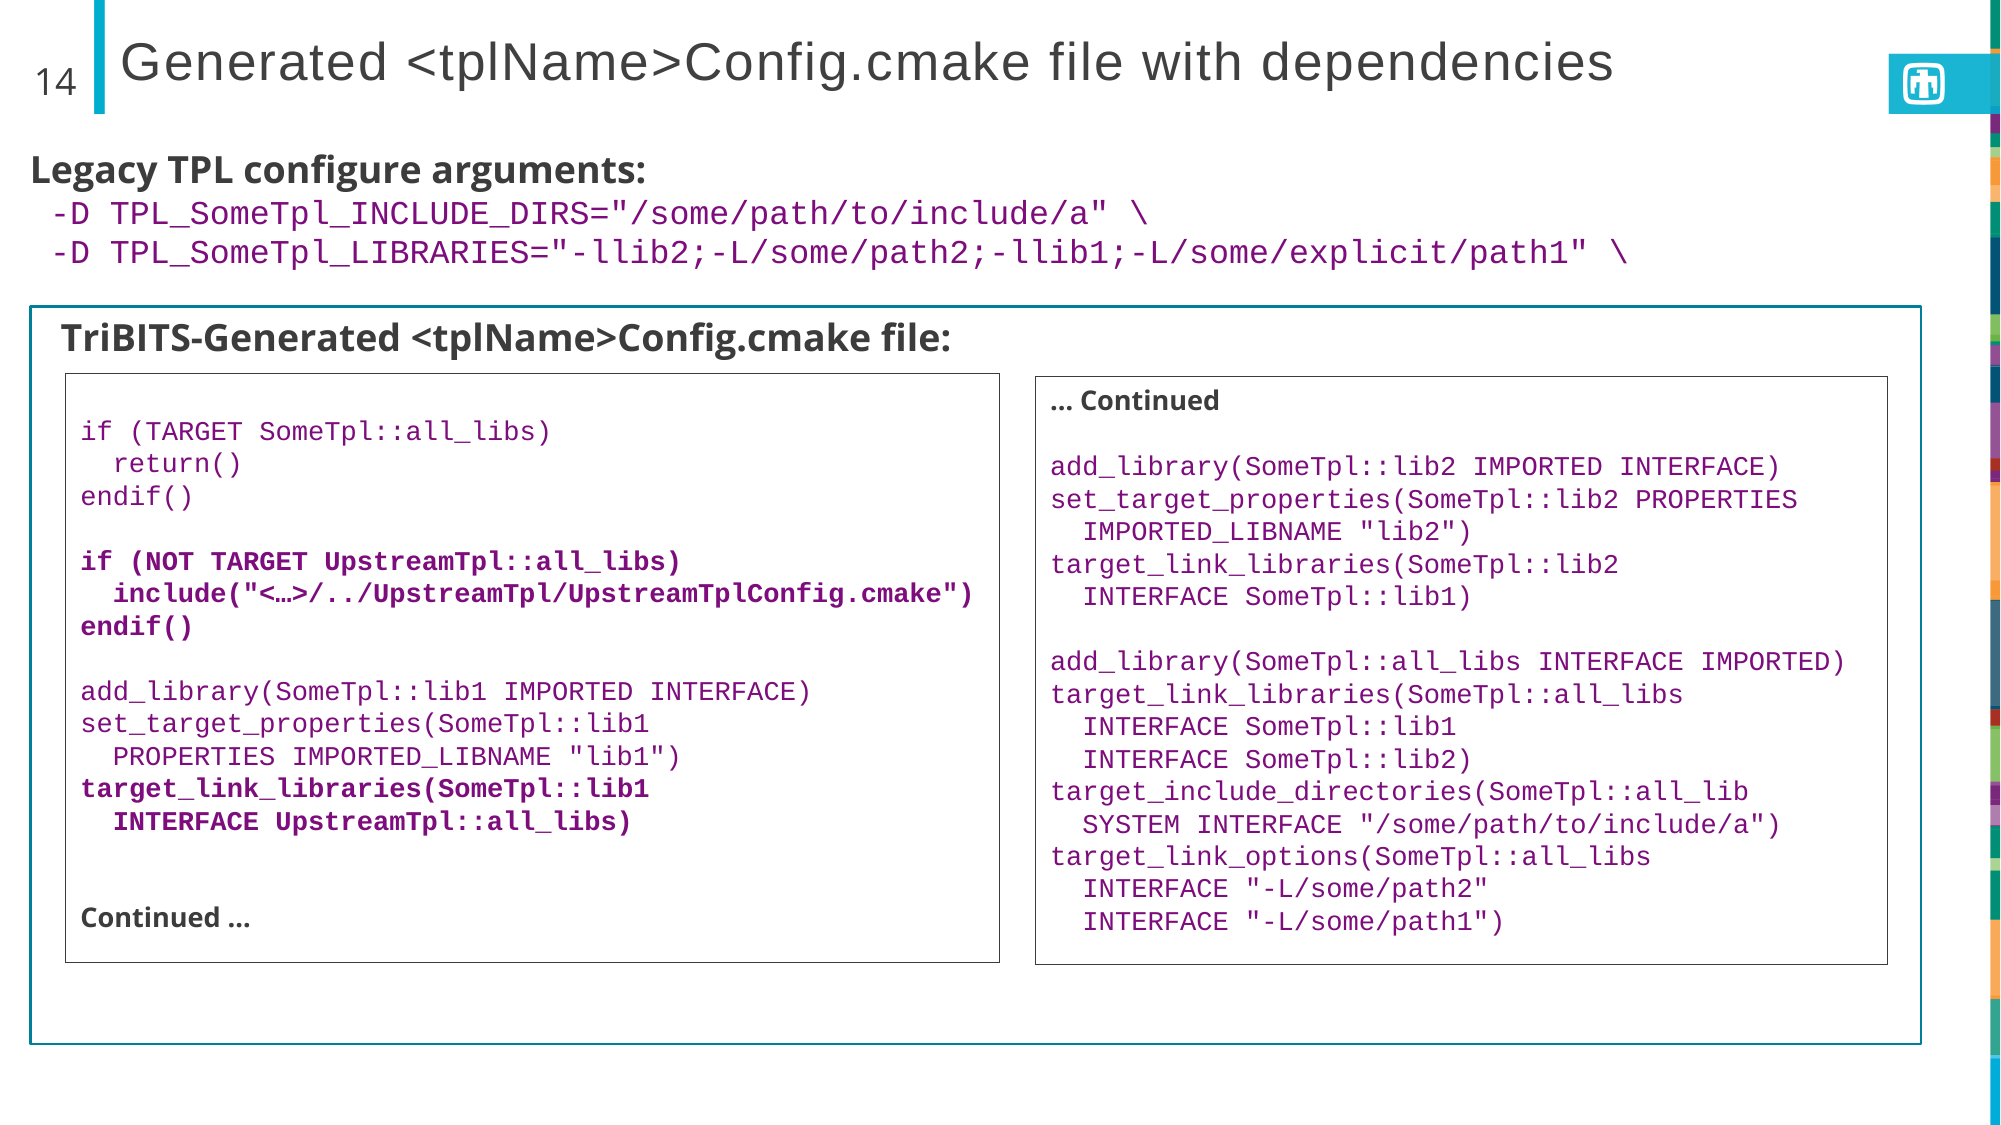

# Generated <tplName>Config.cmake file with dependencies
14
14
Legacy TPL configure arguments:
 -D TPL_SomeTpl_INCLUDE_DIRS="/some/path/to/include/a" \
 -D TPL_SomeTpl_LIBRARIES="-llib2;-L/some/path2;-llib1;-L/some/explicit/path1" \
Generated SomeTplConfig.cmake
TriBITS-Generated <tplName>Config.cmake file:

if (TARGET SomeTpl::all_libs)
  return()
endif()

if (NOT TARGET UpstreamTpl::all_libs)
  include("<…>/../UpstreamTpl/UpstreamTplConfig.cmake")
endif()

add_library(SomeTpl::lib1 IMPORTED INTERFACE)
set_target_properties(SomeTpl::lib1
  PROPERTIES IMPORTED_LIBNAME "lib1")
target_link_libraries(SomeTpl::lib1
  INTERFACE UpstreamTpl::all_libs)

Continued …
… Continued

add_library(SomeTpl::lib2 IMPORTED INTERFACE)
set_target_properties(SomeTpl::lib2 PROPERTIES
  IMPORTED_LIBNAME "lib2")
target_link_libraries(SomeTpl::lib2
  INTERFACE SomeTpl::lib1)

add_library(SomeTpl::all_libs INTERFACE IMPORTED)
target_link_libraries(SomeTpl::all_libs
  INTERFACE SomeTpl::lib1
  INTERFACE SomeTpl::lib2)
target_include_directories(SomeTpl::all_lib
  SYSTEM INTERFACE "/some/path/to/include/a")
target_link_options(SomeTpl::all_libs
  INTERFACE "-L/some/path2"
  INTERFACE "-L/some/path1")